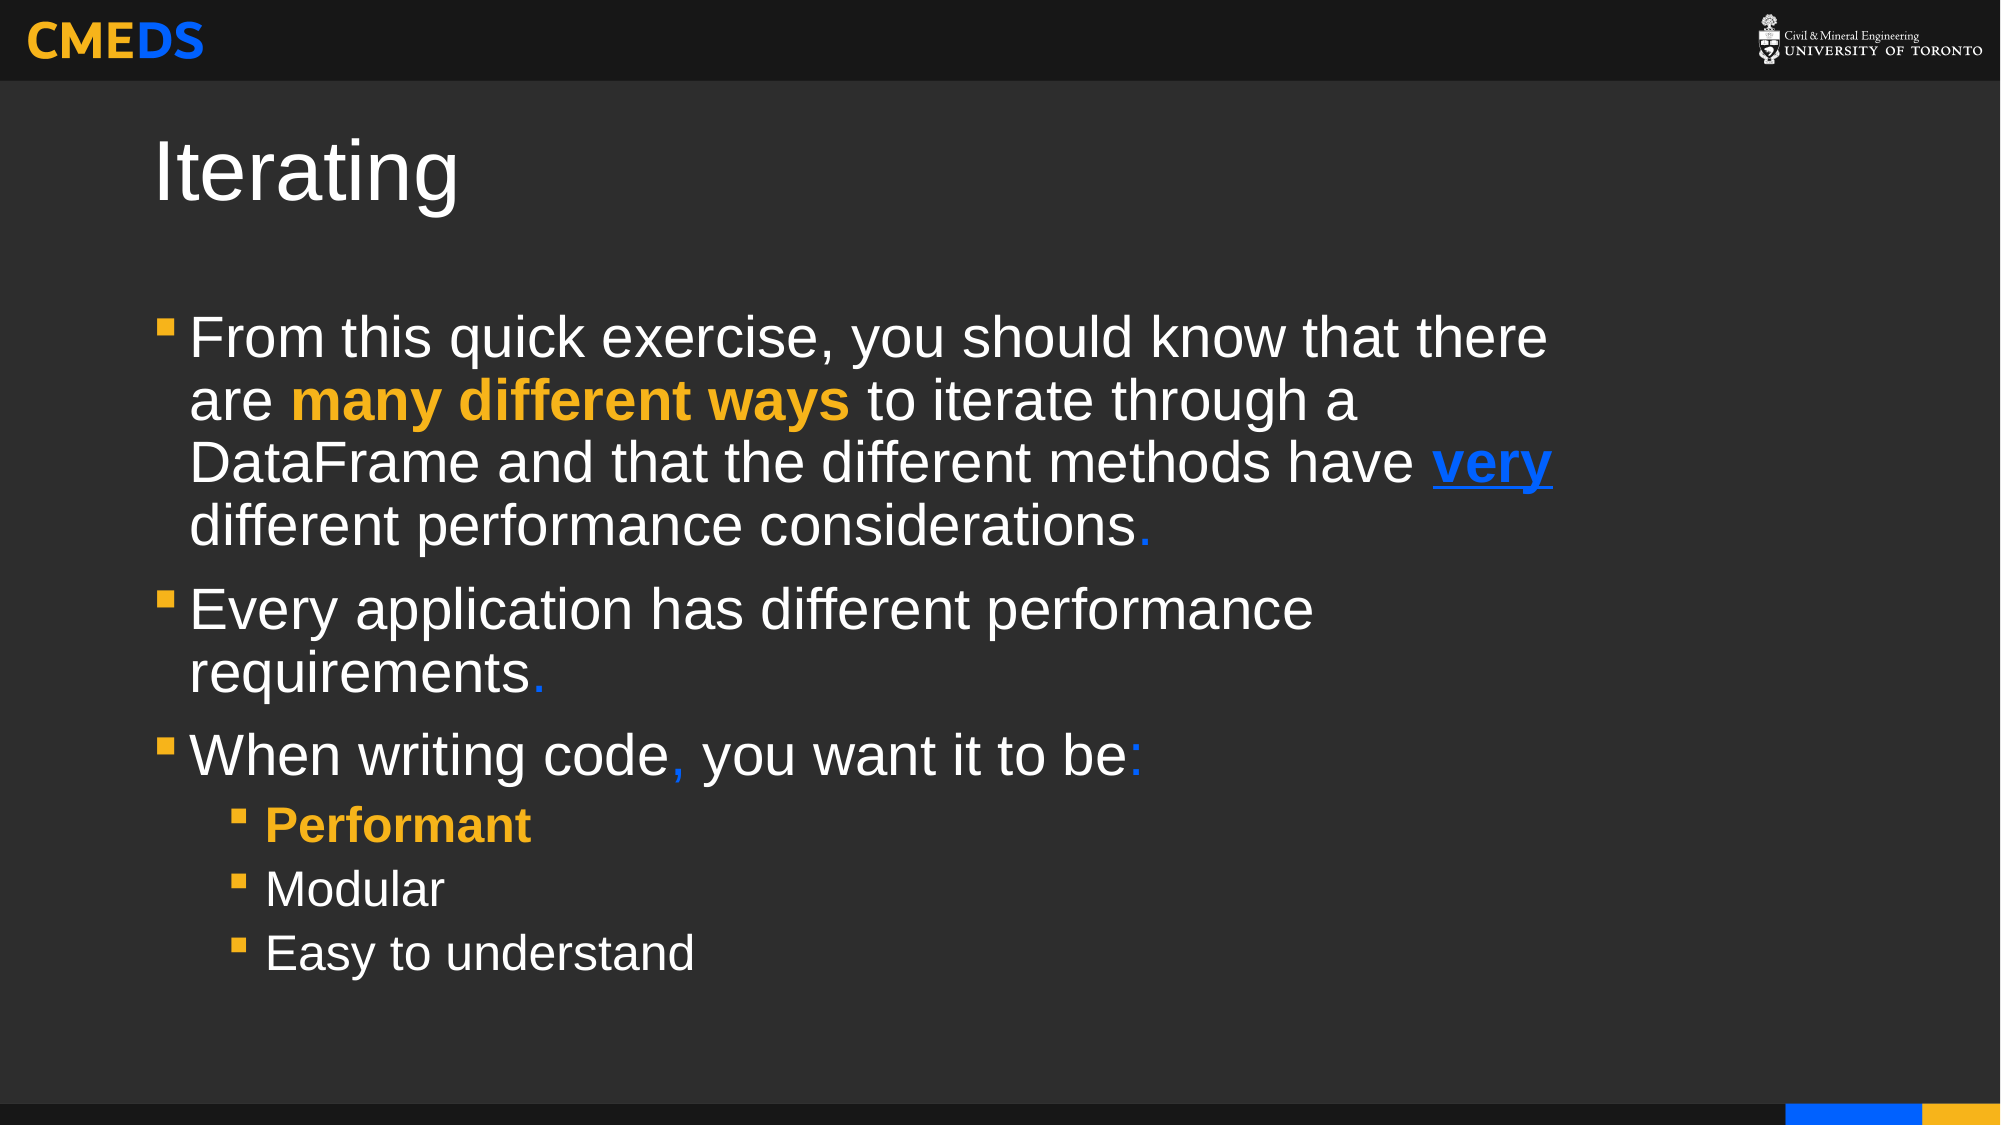

# Iterating
From this quick exercise, you should know that there are many different ways to iterate through a DataFrame and that the different methods have very different performance considerations.
Every application has different performance requirements.
When writing code, you want it to be:
Performant
Modular
Easy to understand